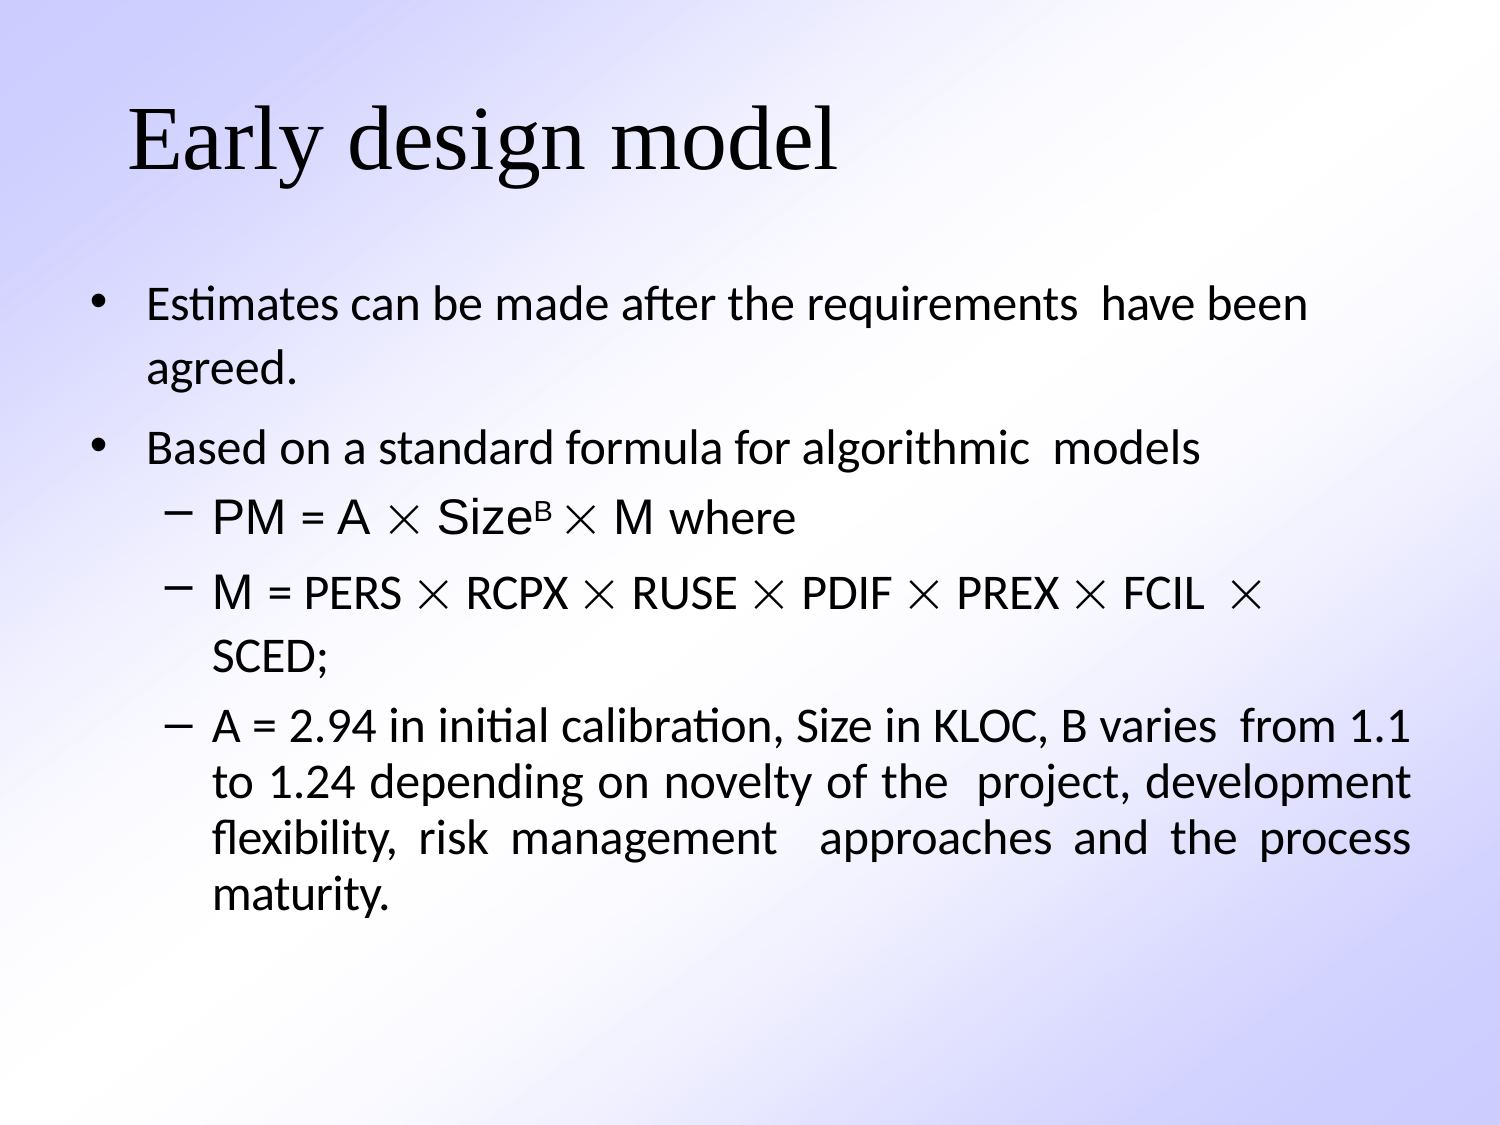

# Early design model
Estimates can be made after the requirements  have been agreed.
Based on a standard formula for algorithmic  models
PM = A × SizeB × M where
M = PERS × RCPX × RUSE × PDIF × PREX × FCIL ×
SCED;
A = 2.94 in initial calibration, Size in KLOC, B varies  from 1.1 to 1.24 depending on novelty of the  project, development flexibility, risk management  approaches and the process maturity.